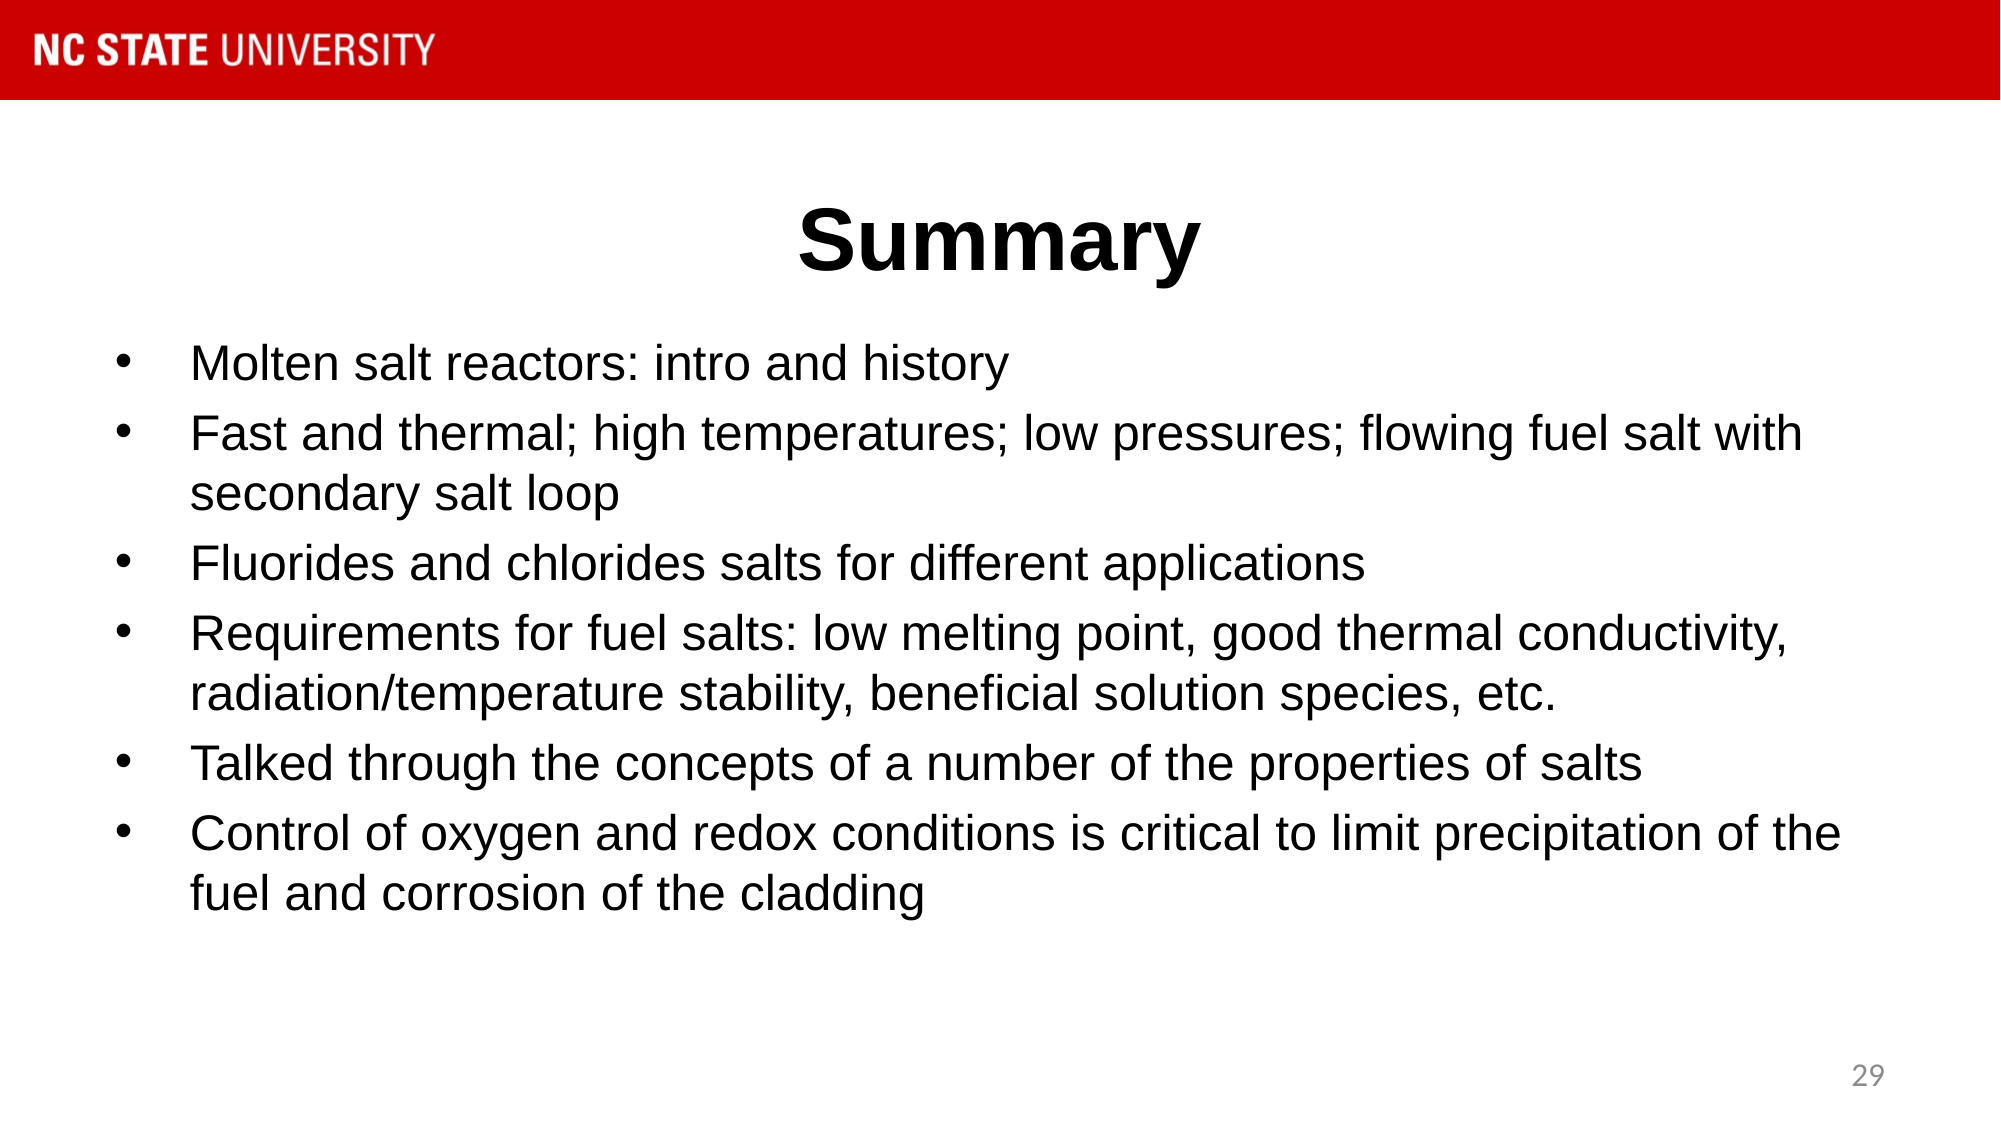

# Summary
Molten salt reactors: intro and history
Fast and thermal; high temperatures; low pressures; flowing fuel salt with secondary salt loop
Fluorides and chlorides salts for different applications
Requirements for fuel salts: low melting point, good thermal conductivity, radiation/temperature stability, beneficial solution species, etc.
Talked through the concepts of a number of the properties of salts
Control of oxygen and redox conditions is critical to limit precipitation of the fuel and corrosion of the cladding

29